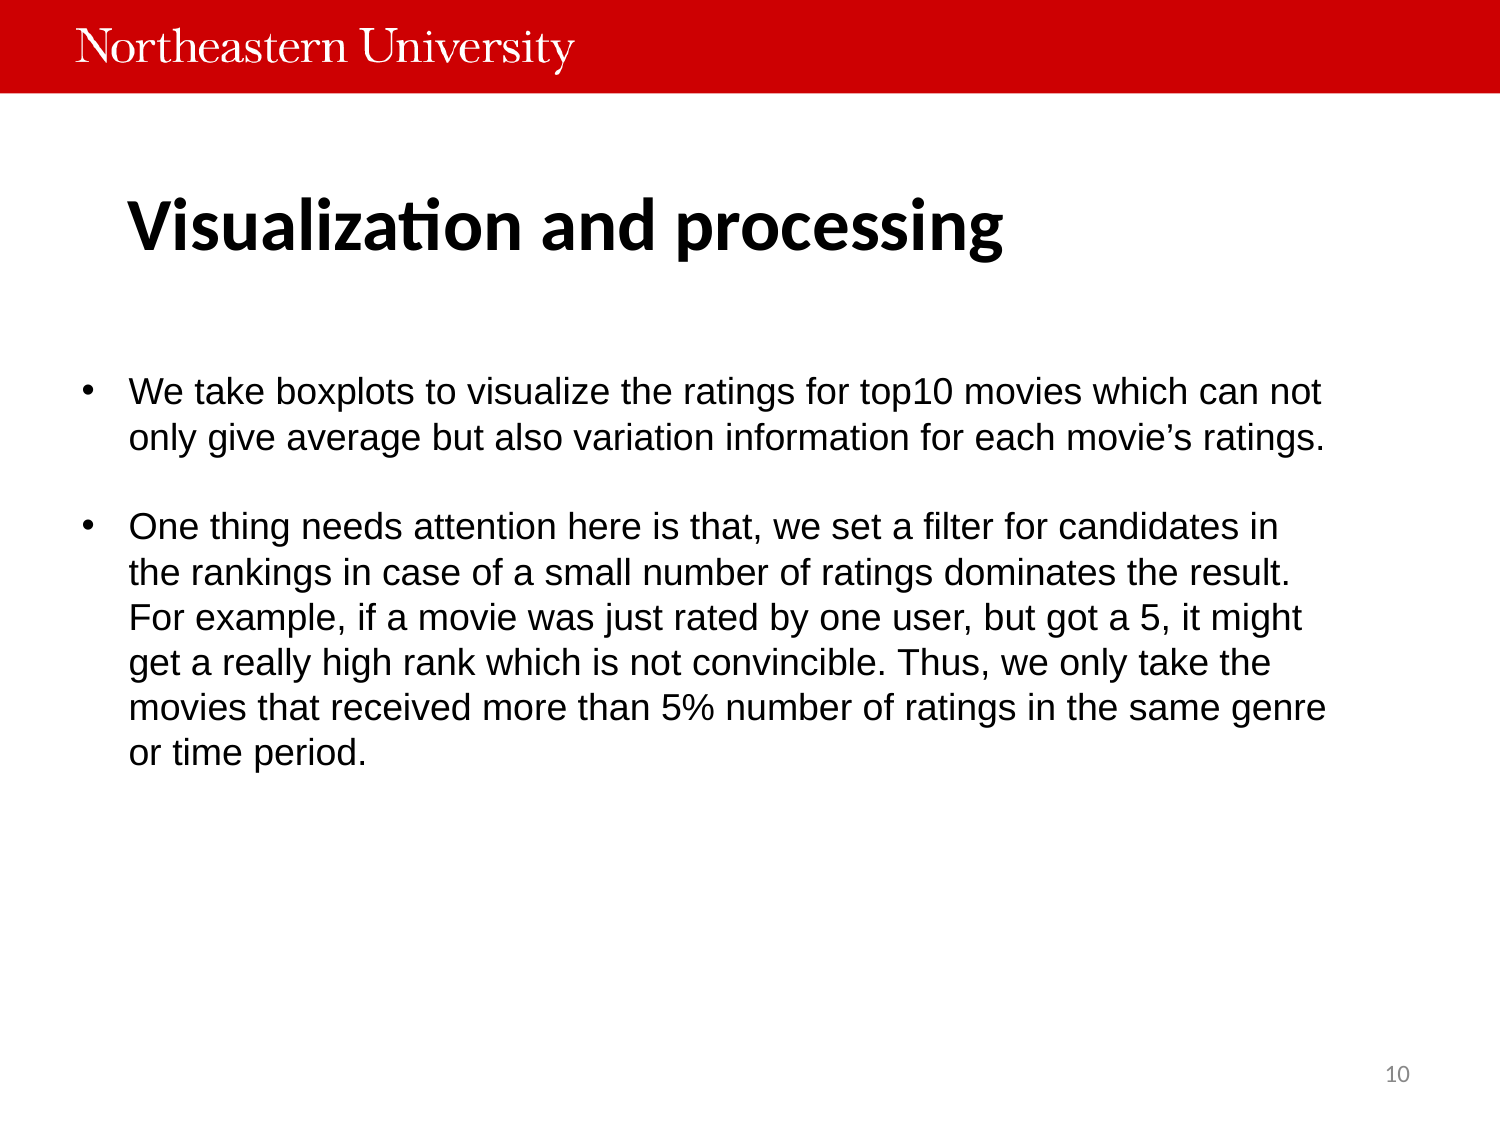

# Visualization and processing

We take boxplots to visualize the ratings for top10 movies which can not only give average but also variation information for each movie’s ratings.

One thing needs attention here is that, we set a filter for candidates in the rankings in case of a small number of ratings dominates the result. For example, if a movie was just rated by one user, but got a 5, it might get a really high rank which is not convincible. Thus, we only take the movies that received more than 5% number of ratings in the same genre or time period.
10